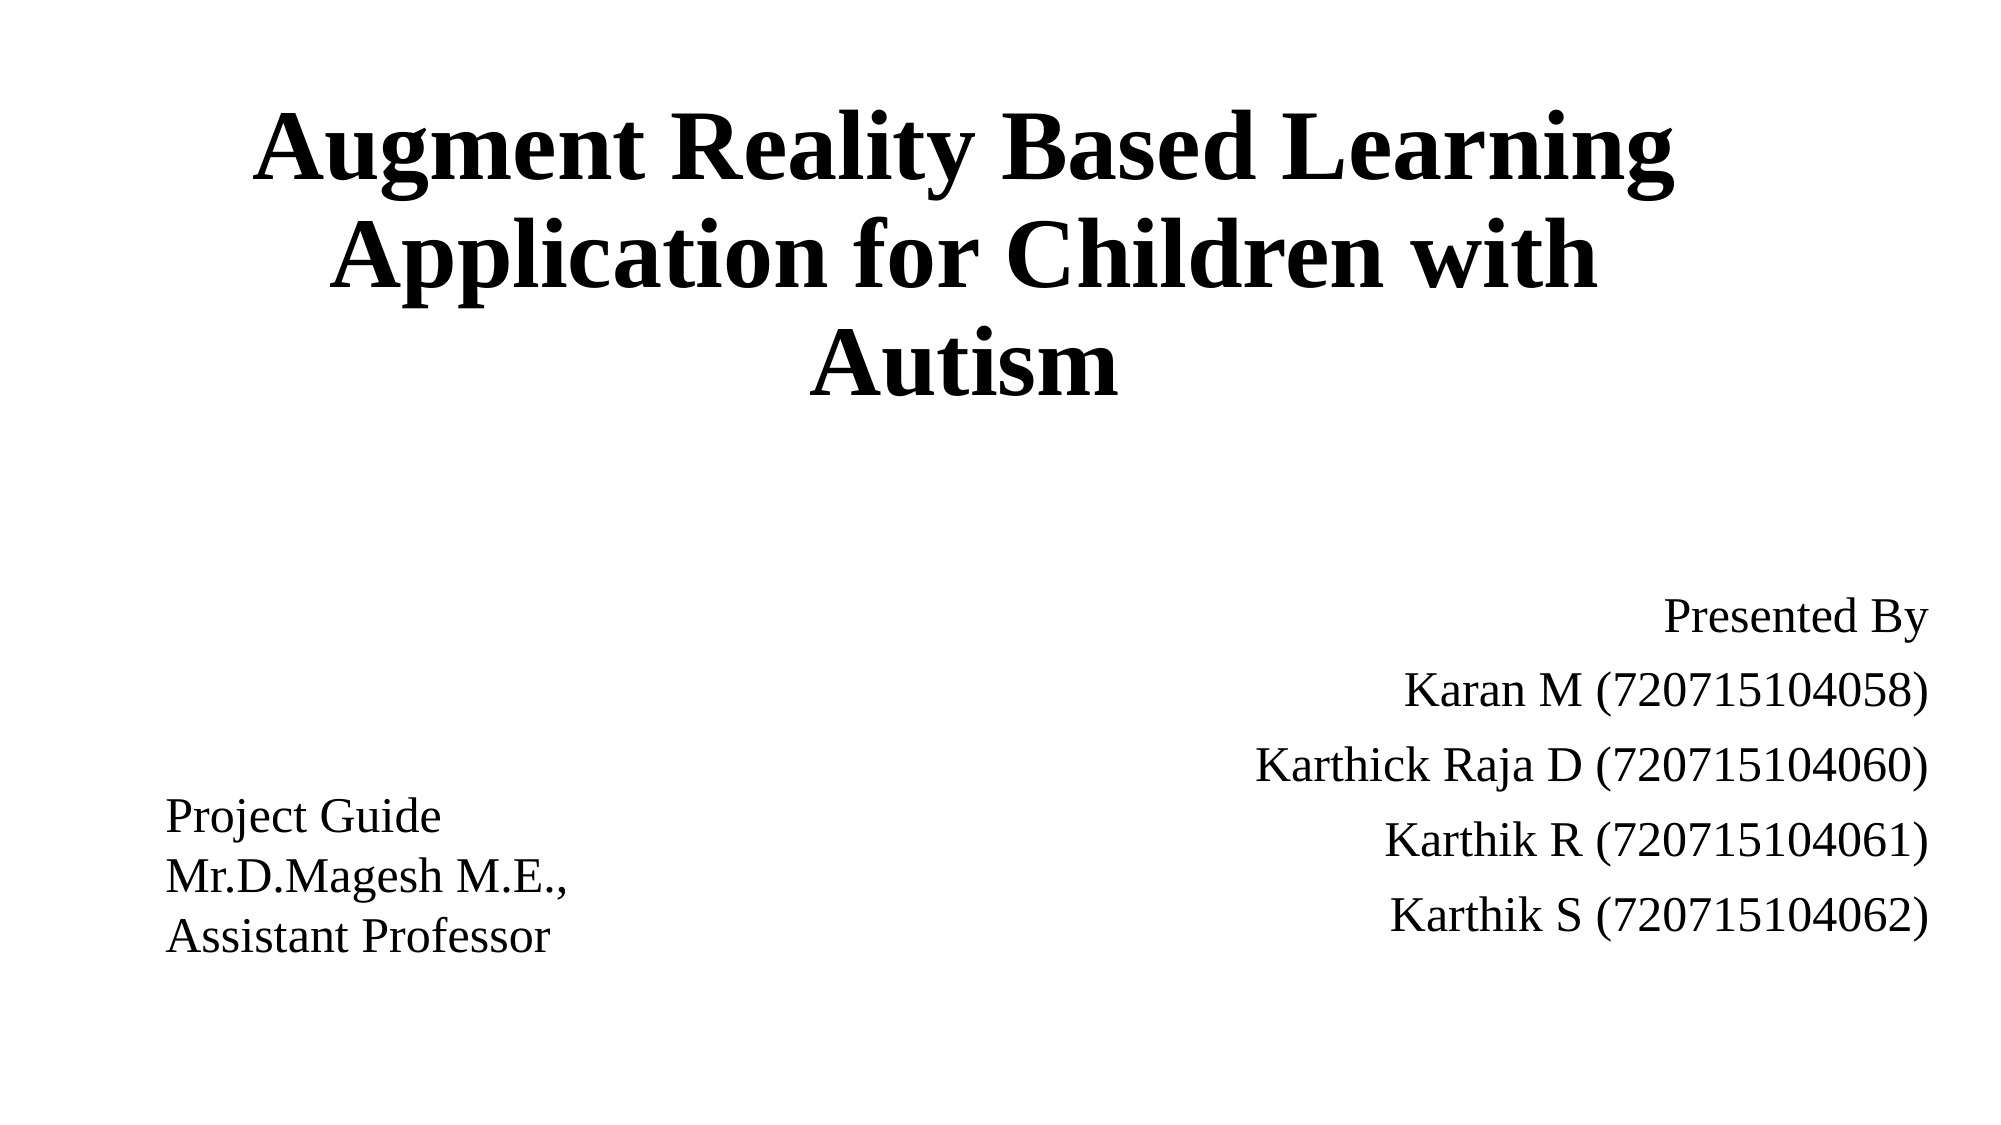

# Augment Reality Based Learning Application for Children with Autism
Presented By
Karan M (720715104058)
Karthick Raja D (720715104060)
Karthik R (720715104061)
Karthik S (720715104062)

Project Guide
Mr.D.Magesh M.E.,
Assistant Professor